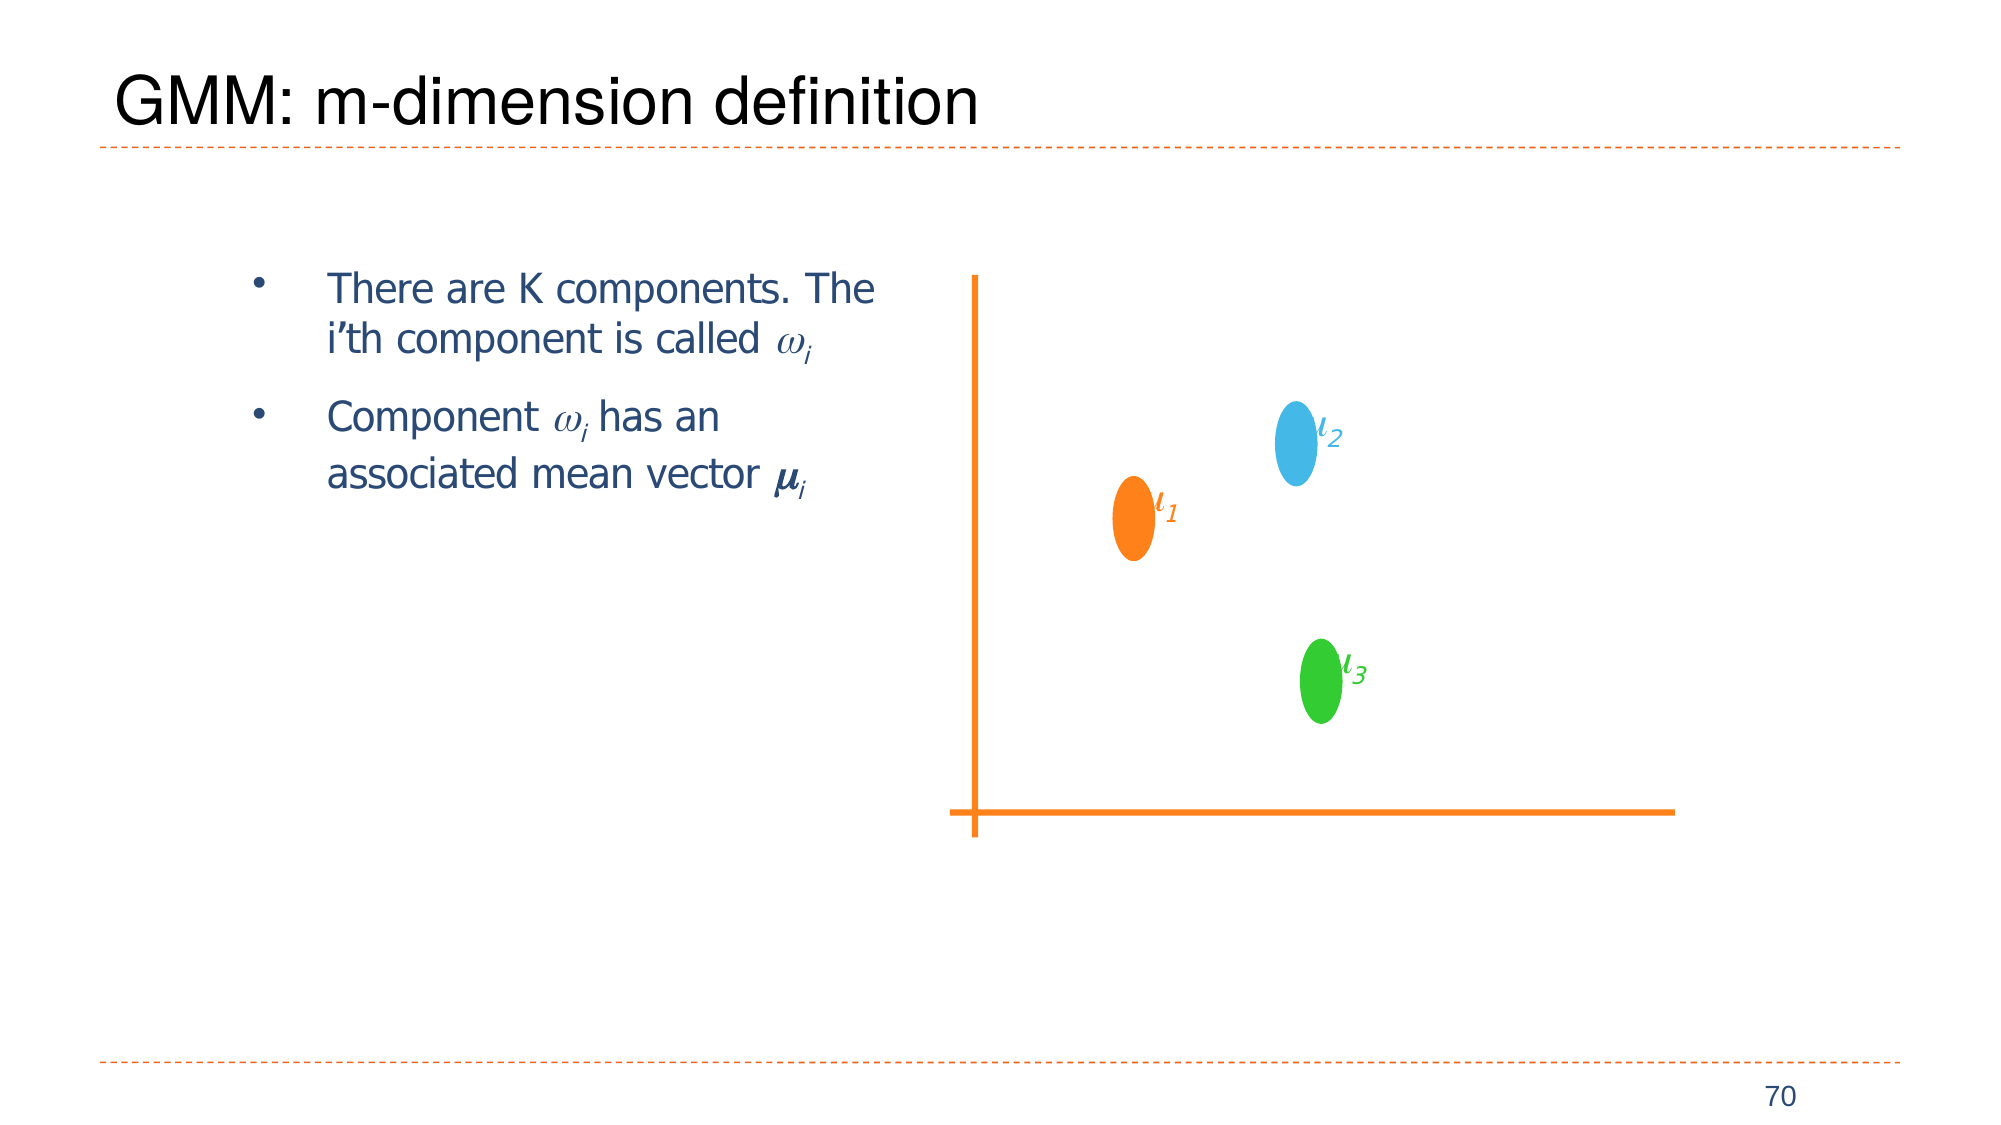

# GMM: m-dimension definition
There are K components. The i’th component is called ωi
Component ωi has an associated mean vector μi

μ2

μ1

μ3